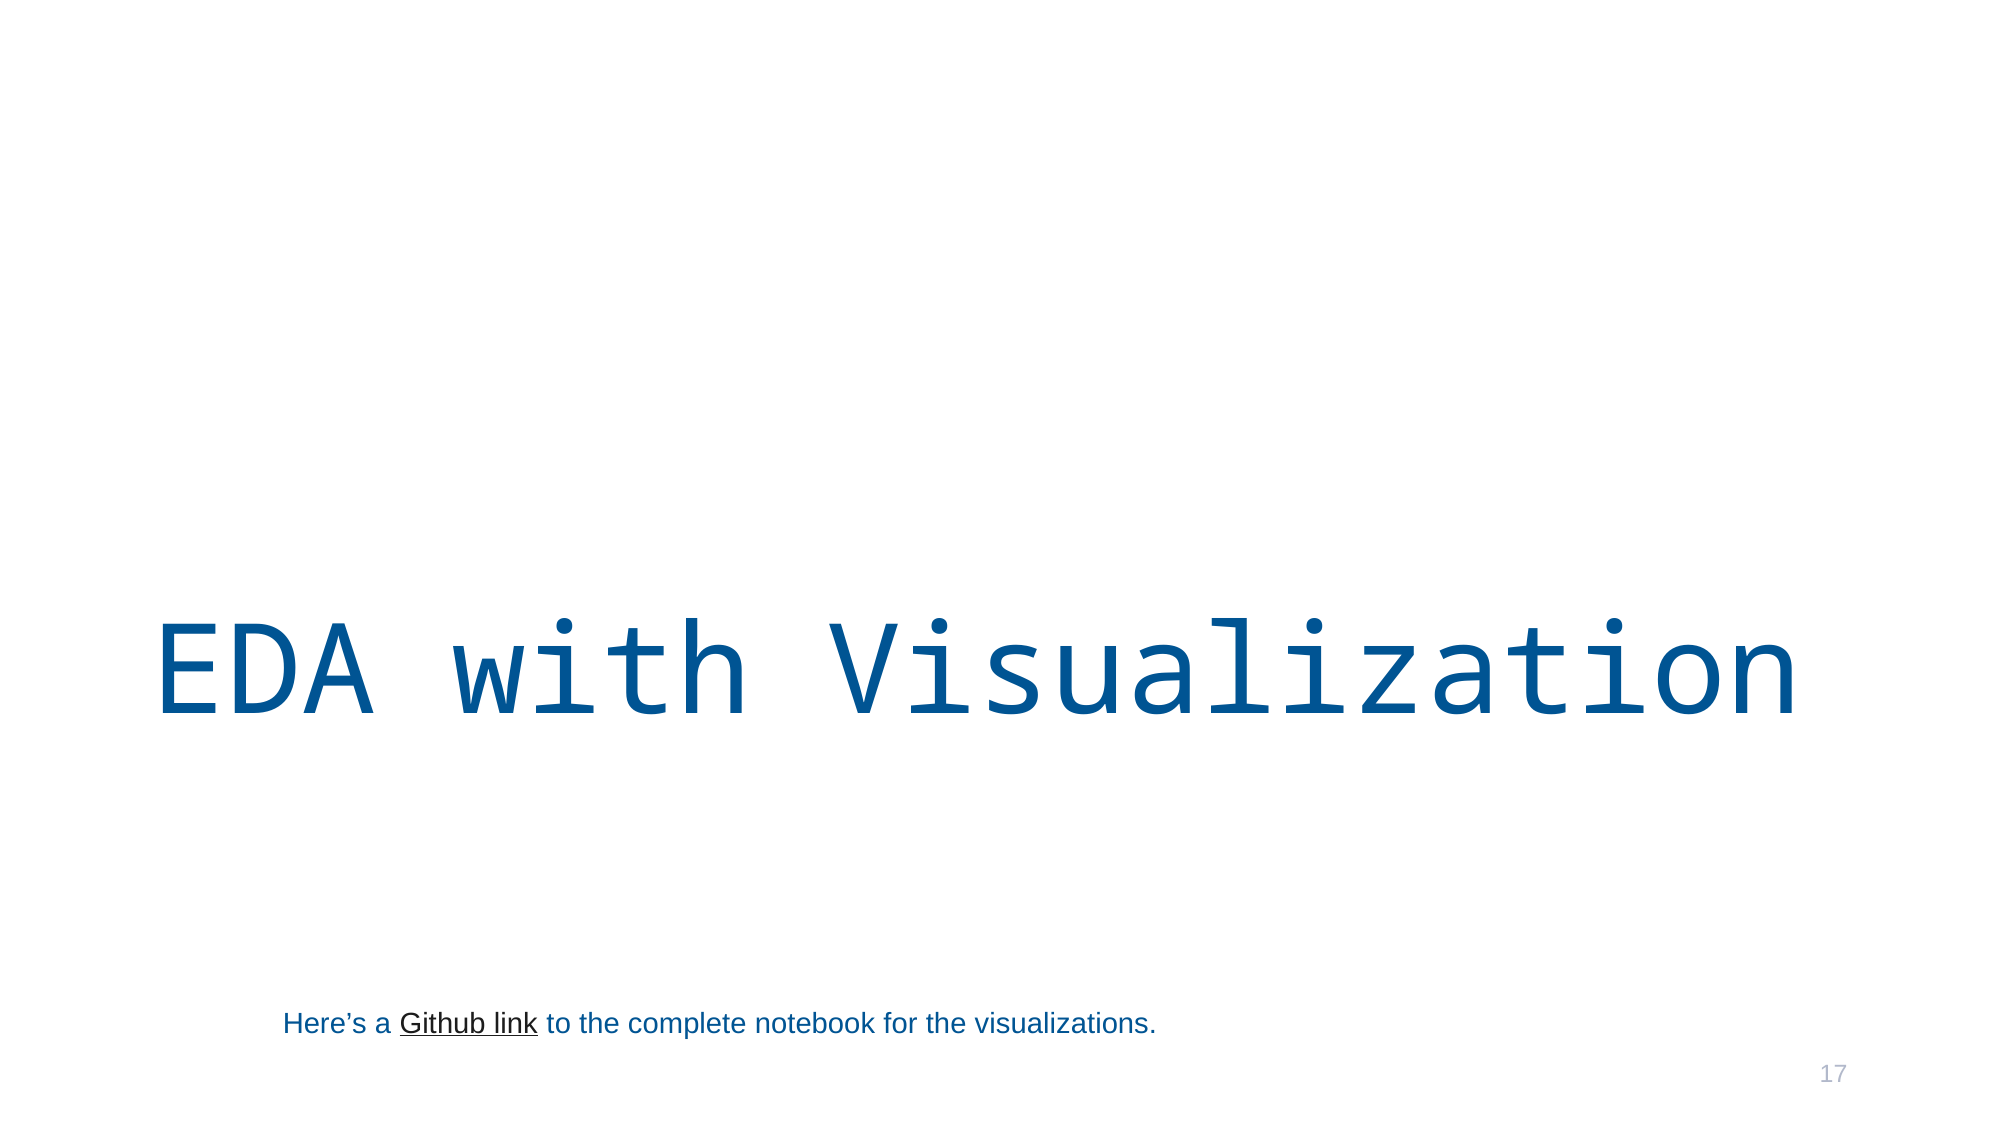

# EDA with Visualization
Here’s a Github link to the complete notebook for the visualizations.
17